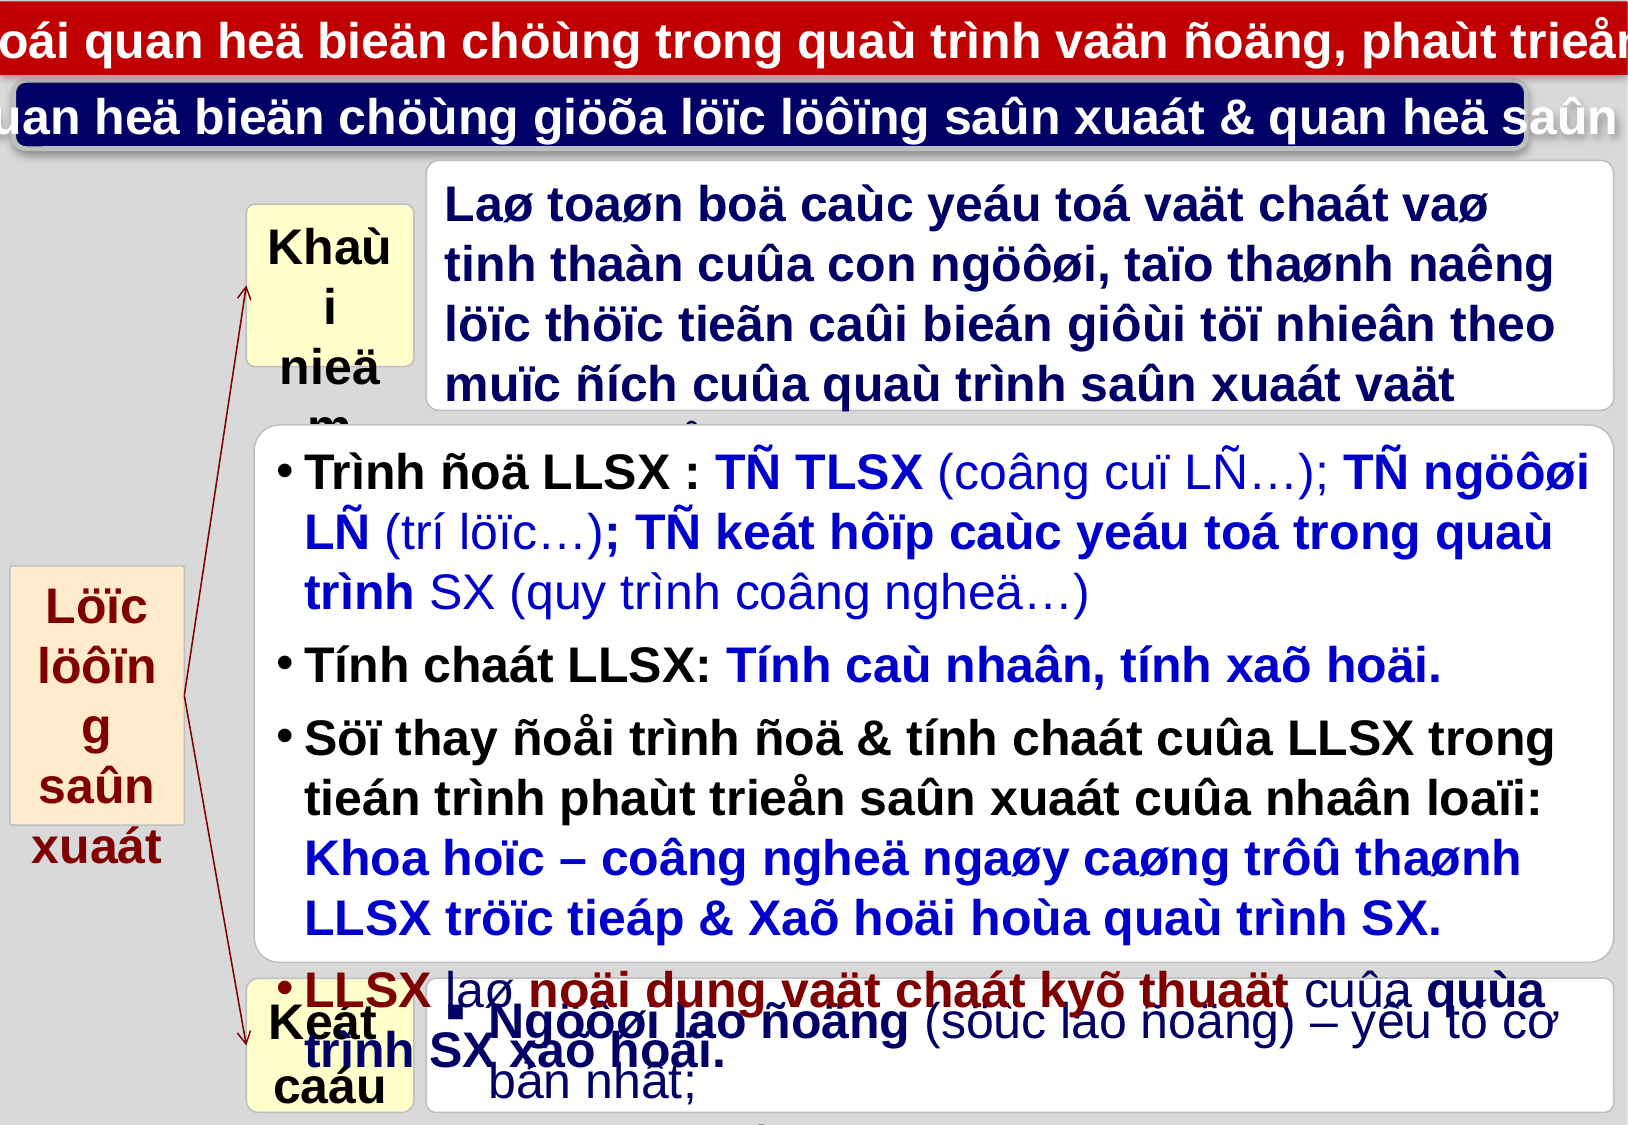

2. Caùc moái quan heä bieän chöùng trong quaù trình vaän ñoäng, phaùt trieån xaõ hoäi
a) Moái quan heä bieän chöùng giöõa löïc löôïng saûn xuaát & quan heä saûn xuaát
Laø toaøn boä caùc yeáu toá vaät chaát vaø tinh thaàn cuûa con ngöôøi, taïo thaønh naêng löïc thöïc tieãn caûi bieán giôùi töï nhieân theo muïc ñích cuûa quaù trình saûn xuaát vaät chaát (Bieåu hieän quan heä giöõa CN vôùi giôùi töï nhieân)
Khaùi nieäm
Trình ñoä LLSX : TÑ TLSX (coâng cuï LÑ…); TÑ ngöôøi LÑ (trí löïc…); TÑ keát hôïp caùc yeáu toá trong quaù trình SX (quy trình coâng ngheä…)
Tính chaát LLSX: Tính caù nhaân, tính xaõ hoäi.
Söï thay ñoåi trình ñoä & tính chaát cuûa LLSX trong tieán trình phaùt trieån saûn xuaát cuûa nhaân loaïi: Khoa hoïc – coâng ngheä ngaøy caøng trôû thaønh LLSX tröïc tieáp & Xaõ hoäi hoùa quaù trình SX.
LLSX laø noäi dung vaät chaát kyõ thuaät cuûa quùa trình SX xaõ hoäi.
Löïc löôïng saûn xuaát
Ngöôøi lao ñoäng (söùc lao ñoäng) – yếu tố cơ bản nhất;
Tö lieäu saûn xuaát.
Keát
caáu